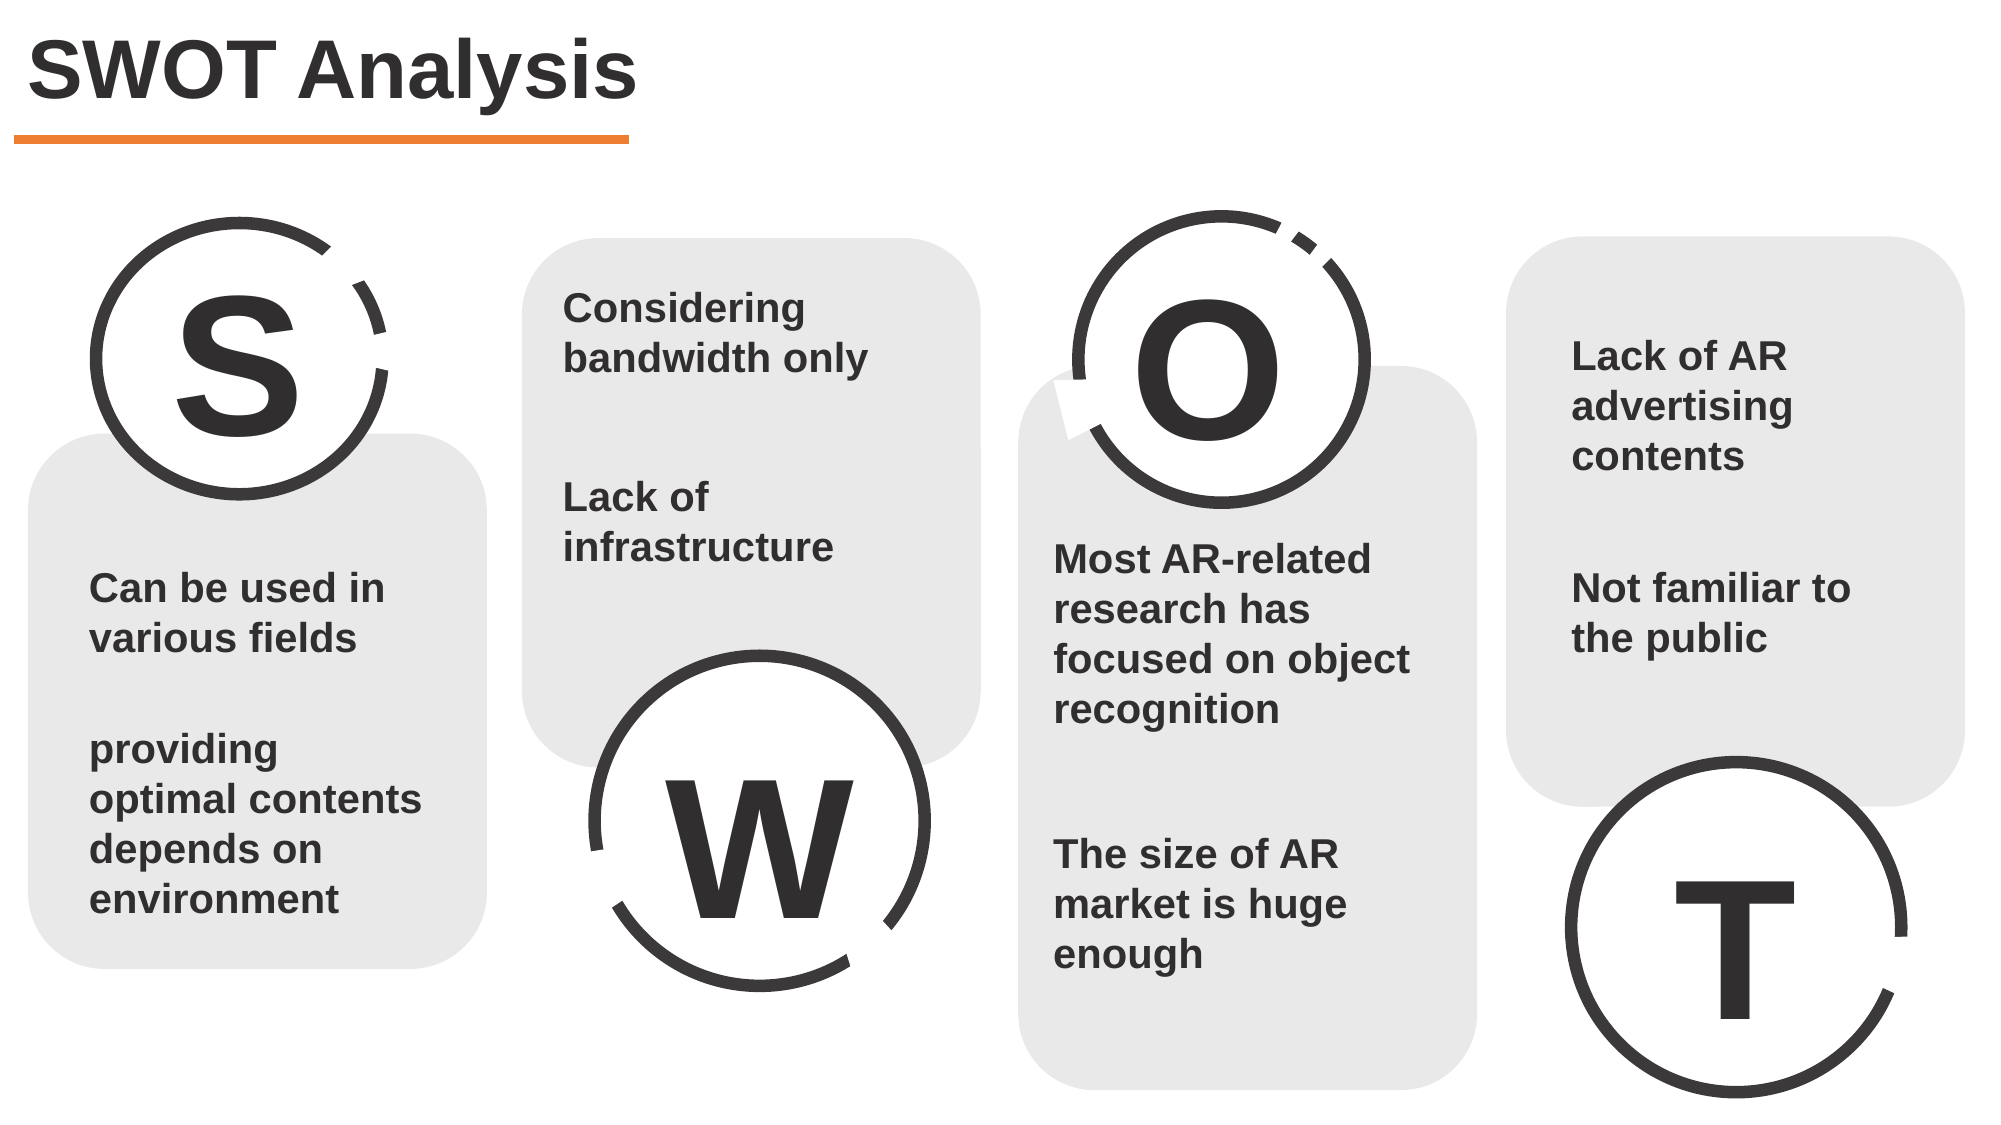

SWOT Analysis

O

S

Considering bandwidth only

Lack of AR advertising contents

Lack of infrastructure

Most AR-related research has focused on object recognition

Can be used in various fields

Not familiar to the public

W

providing optimal contents depends on environment

T

The size of AR market is huge enough